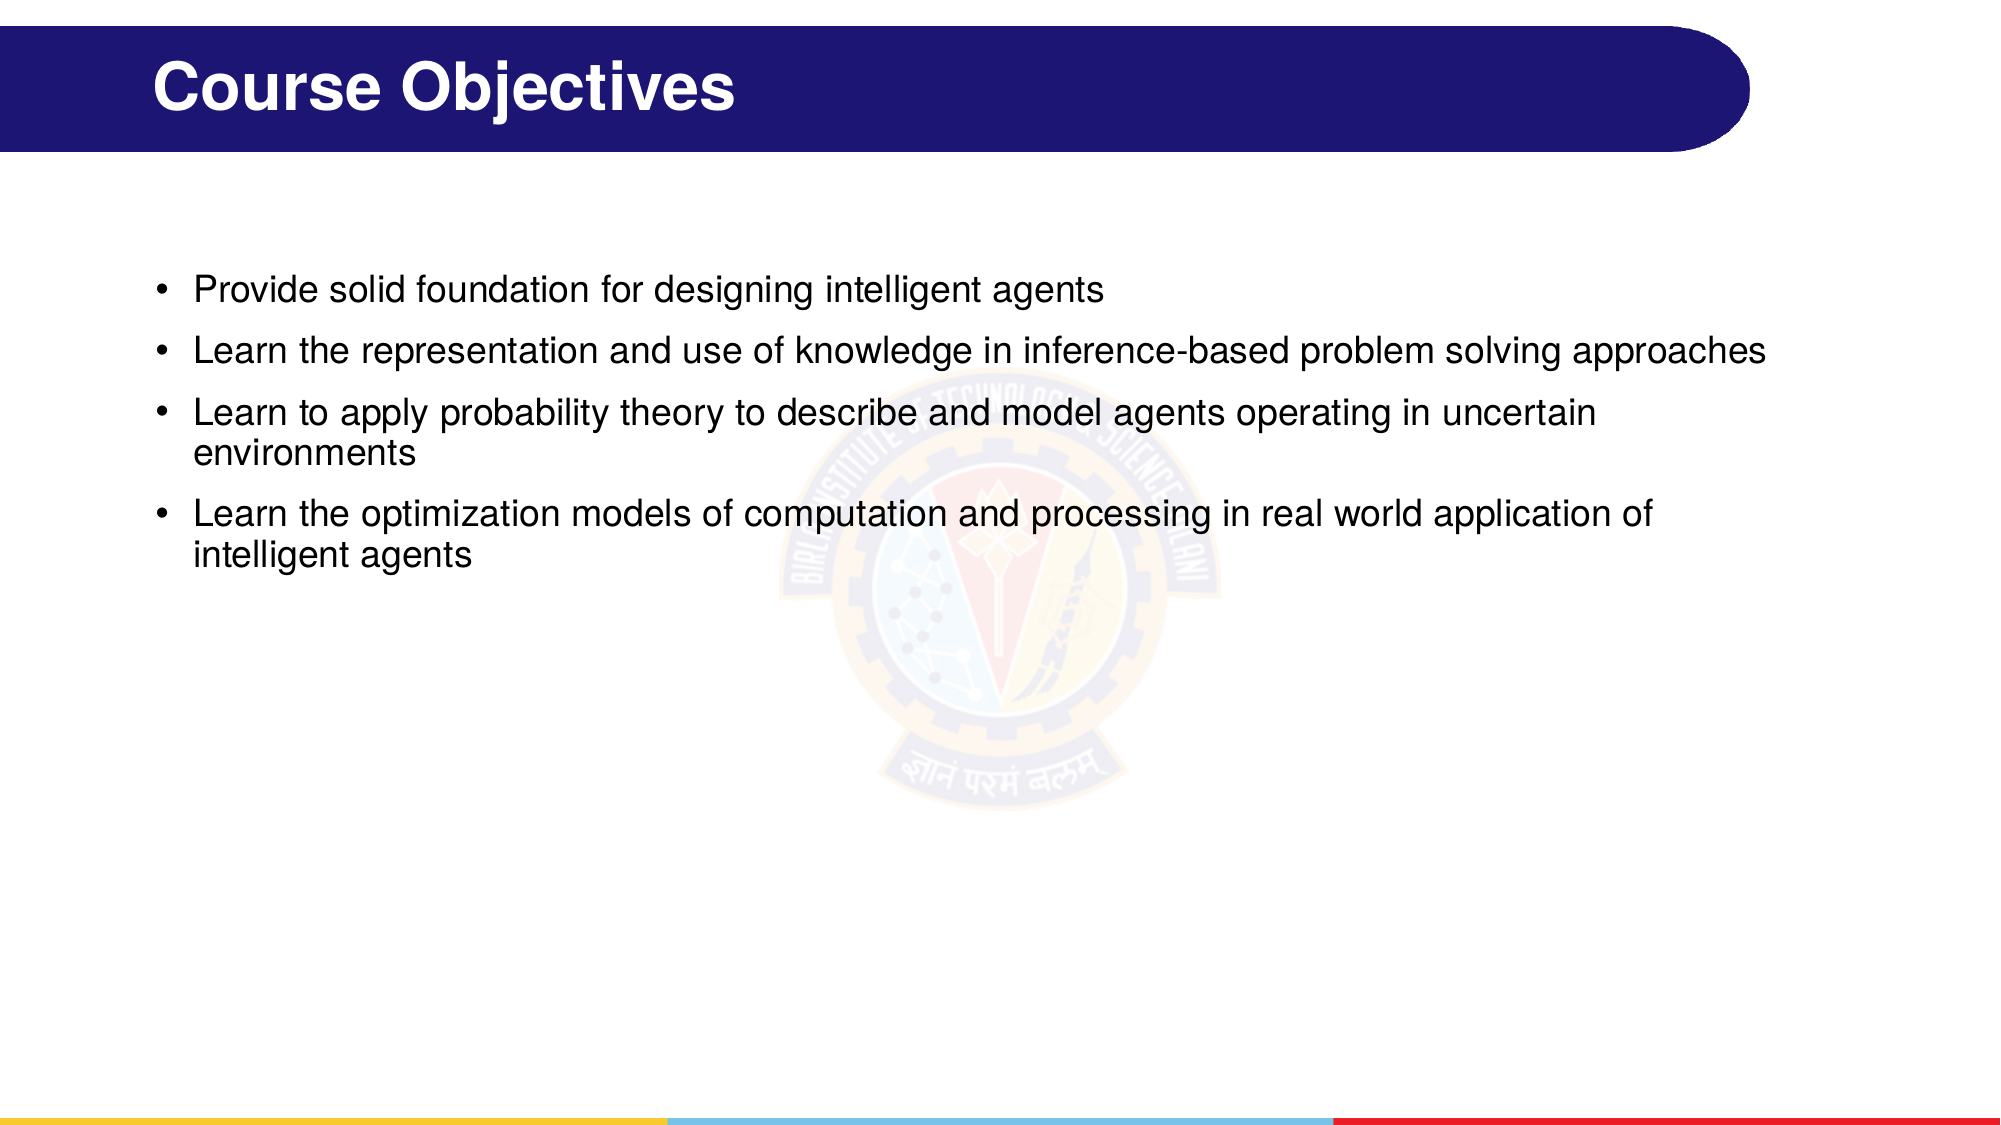

# Course Objectives

Provide solid foundation for designing intelligent agents
Learn the representation and use of knowledge in inference-based problem solving approaches
Learn to apply probability theory to describe and model agents operating in uncertain environments
Learn the optimization models of computation and processing in real world application of intelligent agents